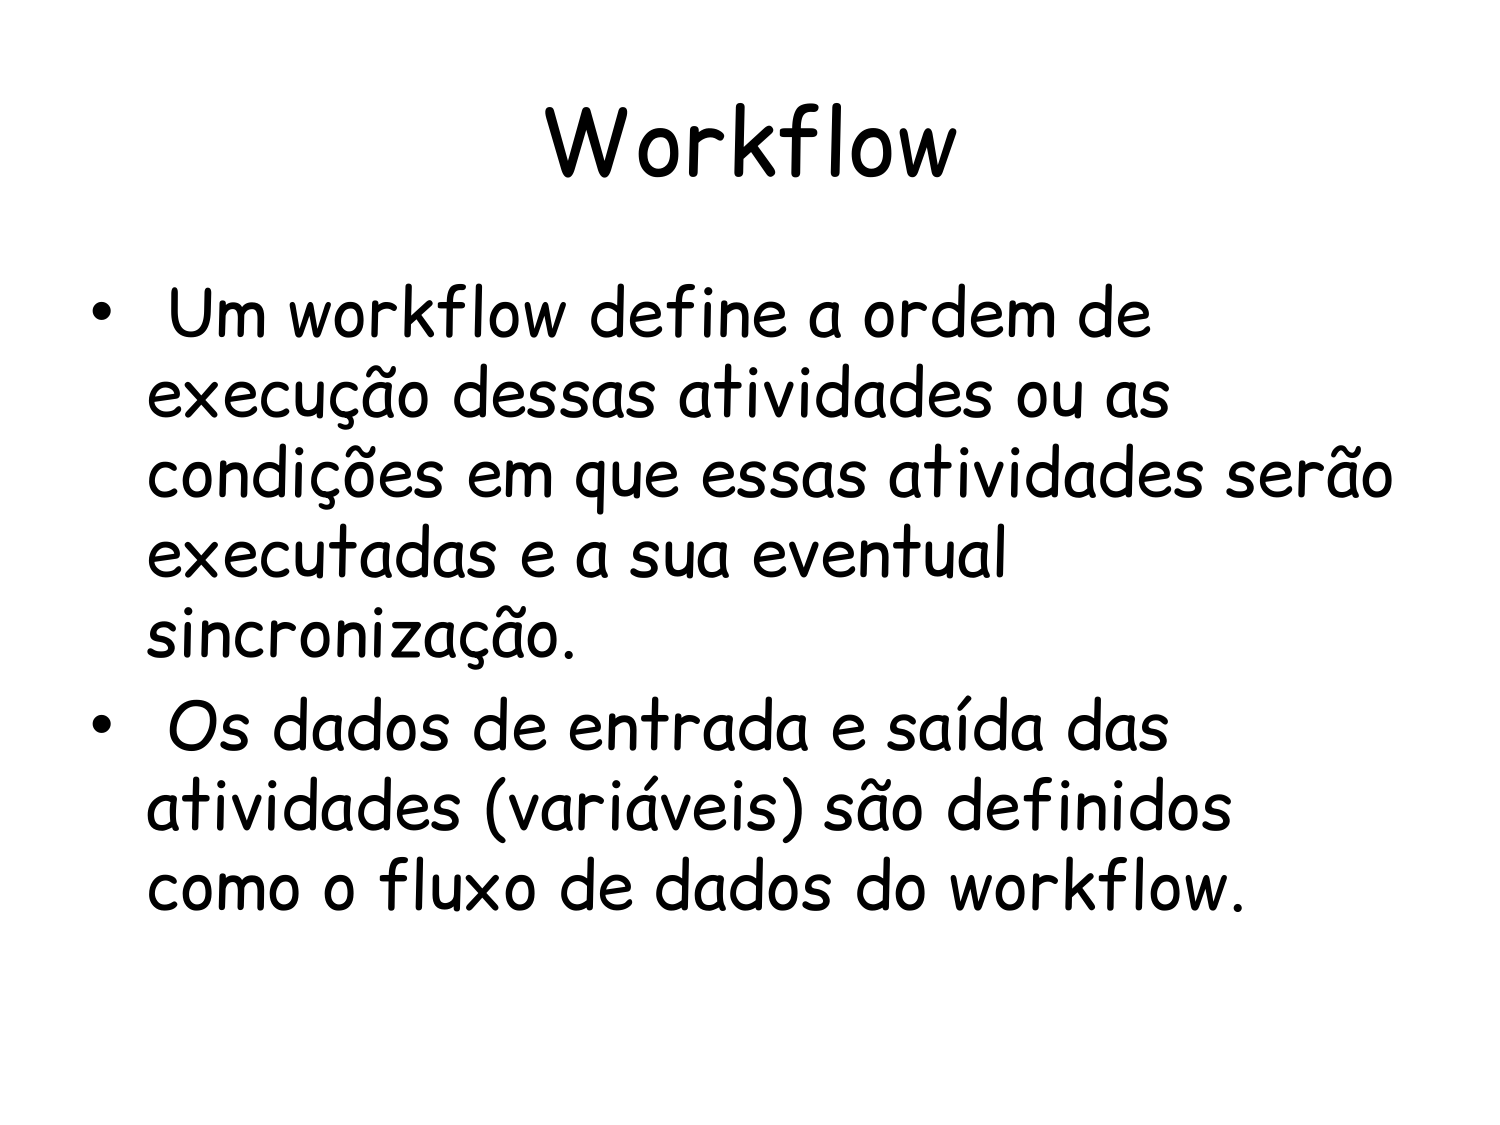

# Workflow
 Um workflow define a ordem de execução dessas atividades ou as condições em que essas atividades serão executadas e a sua eventual sincronização.
 Os dados de entrada e saída das atividades (variáveis) são definidos como o fluxo de dados do workflow.